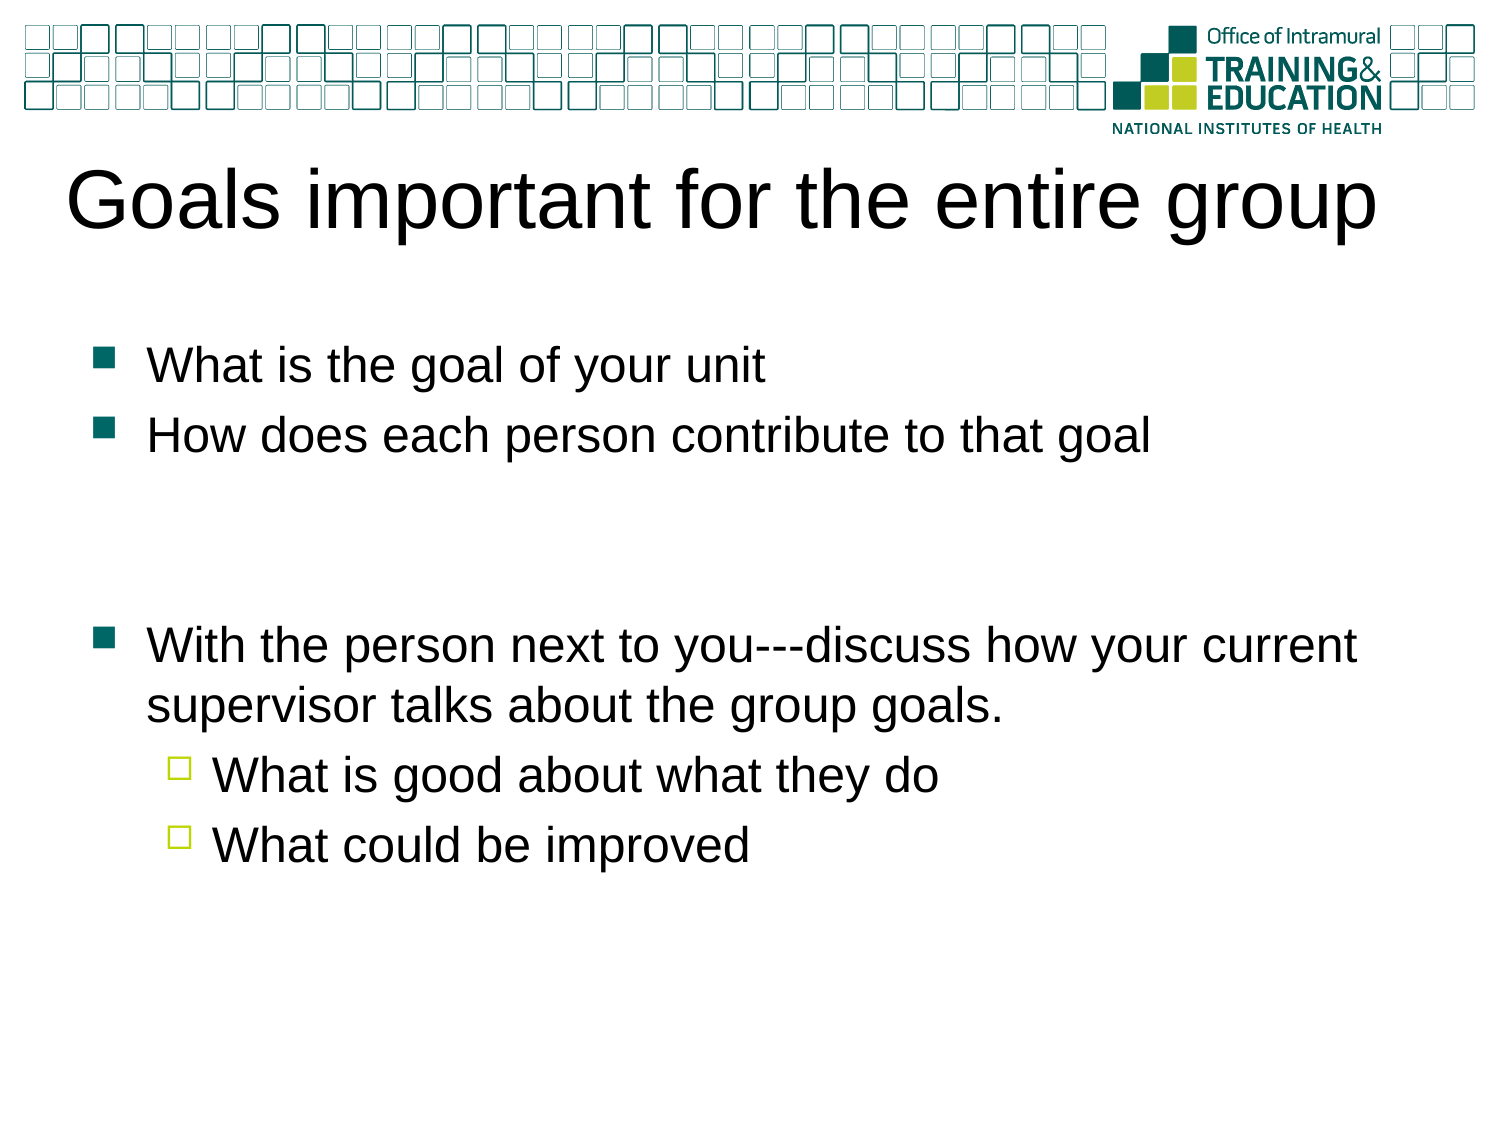

# Goals important for the entire group
What is the goal of your unit
How does each person contribute to that goal

With the person next to you---discuss how your current supervisor talks about the group goals.
What is good about what they do
What could be improved